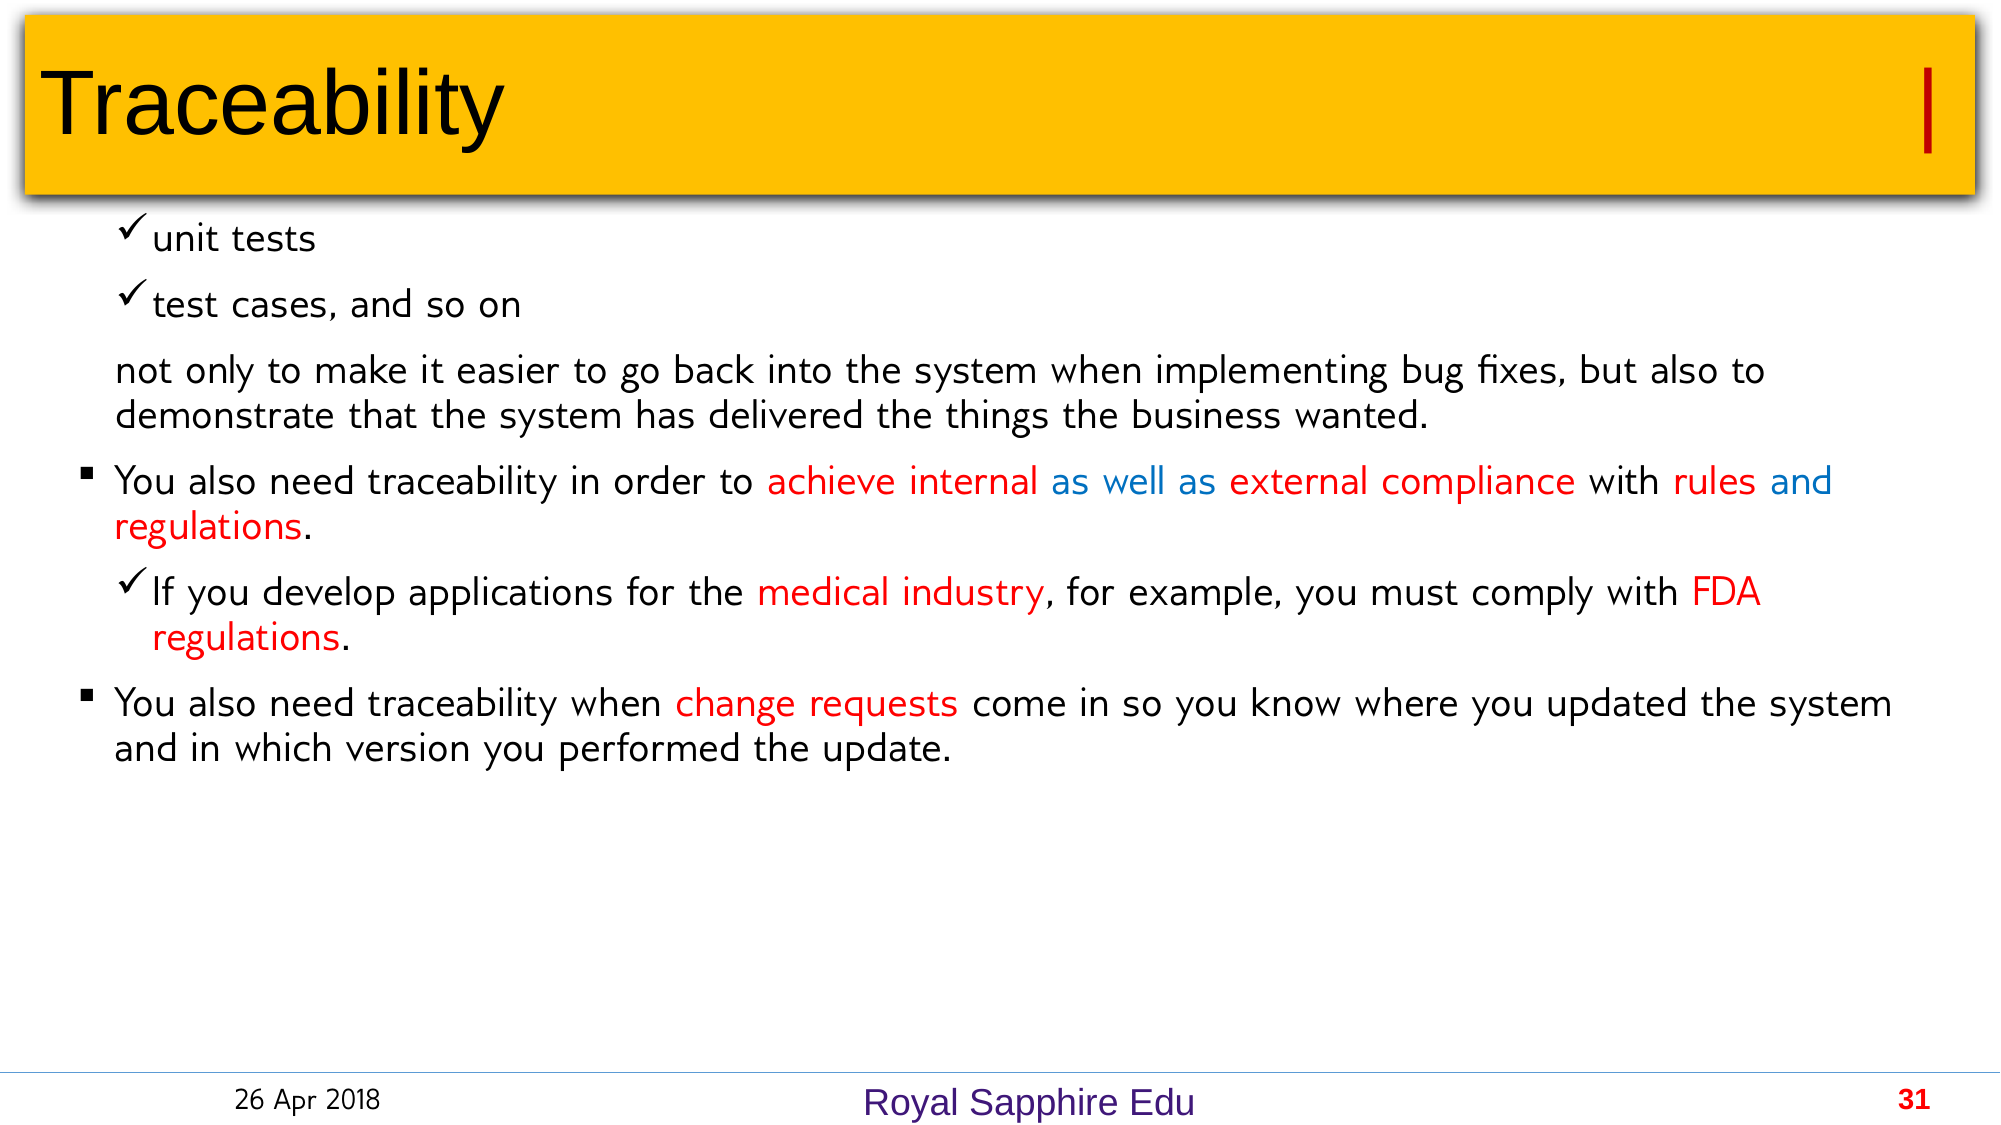

# Traceability									   |
unit tests
test cases, and so on
not only to make it easier to go back into the system when implementing bug fixes, but also to demonstrate that the system has delivered the things the business wanted.
You also need traceability in order to achieve internal as well as external compliance with rules and regulations.
If you develop applications for the medical industry, for example, you must comply with FDA regulations.
You also need traceability when change requests come in so you know where you updated the system and in which version you performed the update.
26 Apr 2018
31